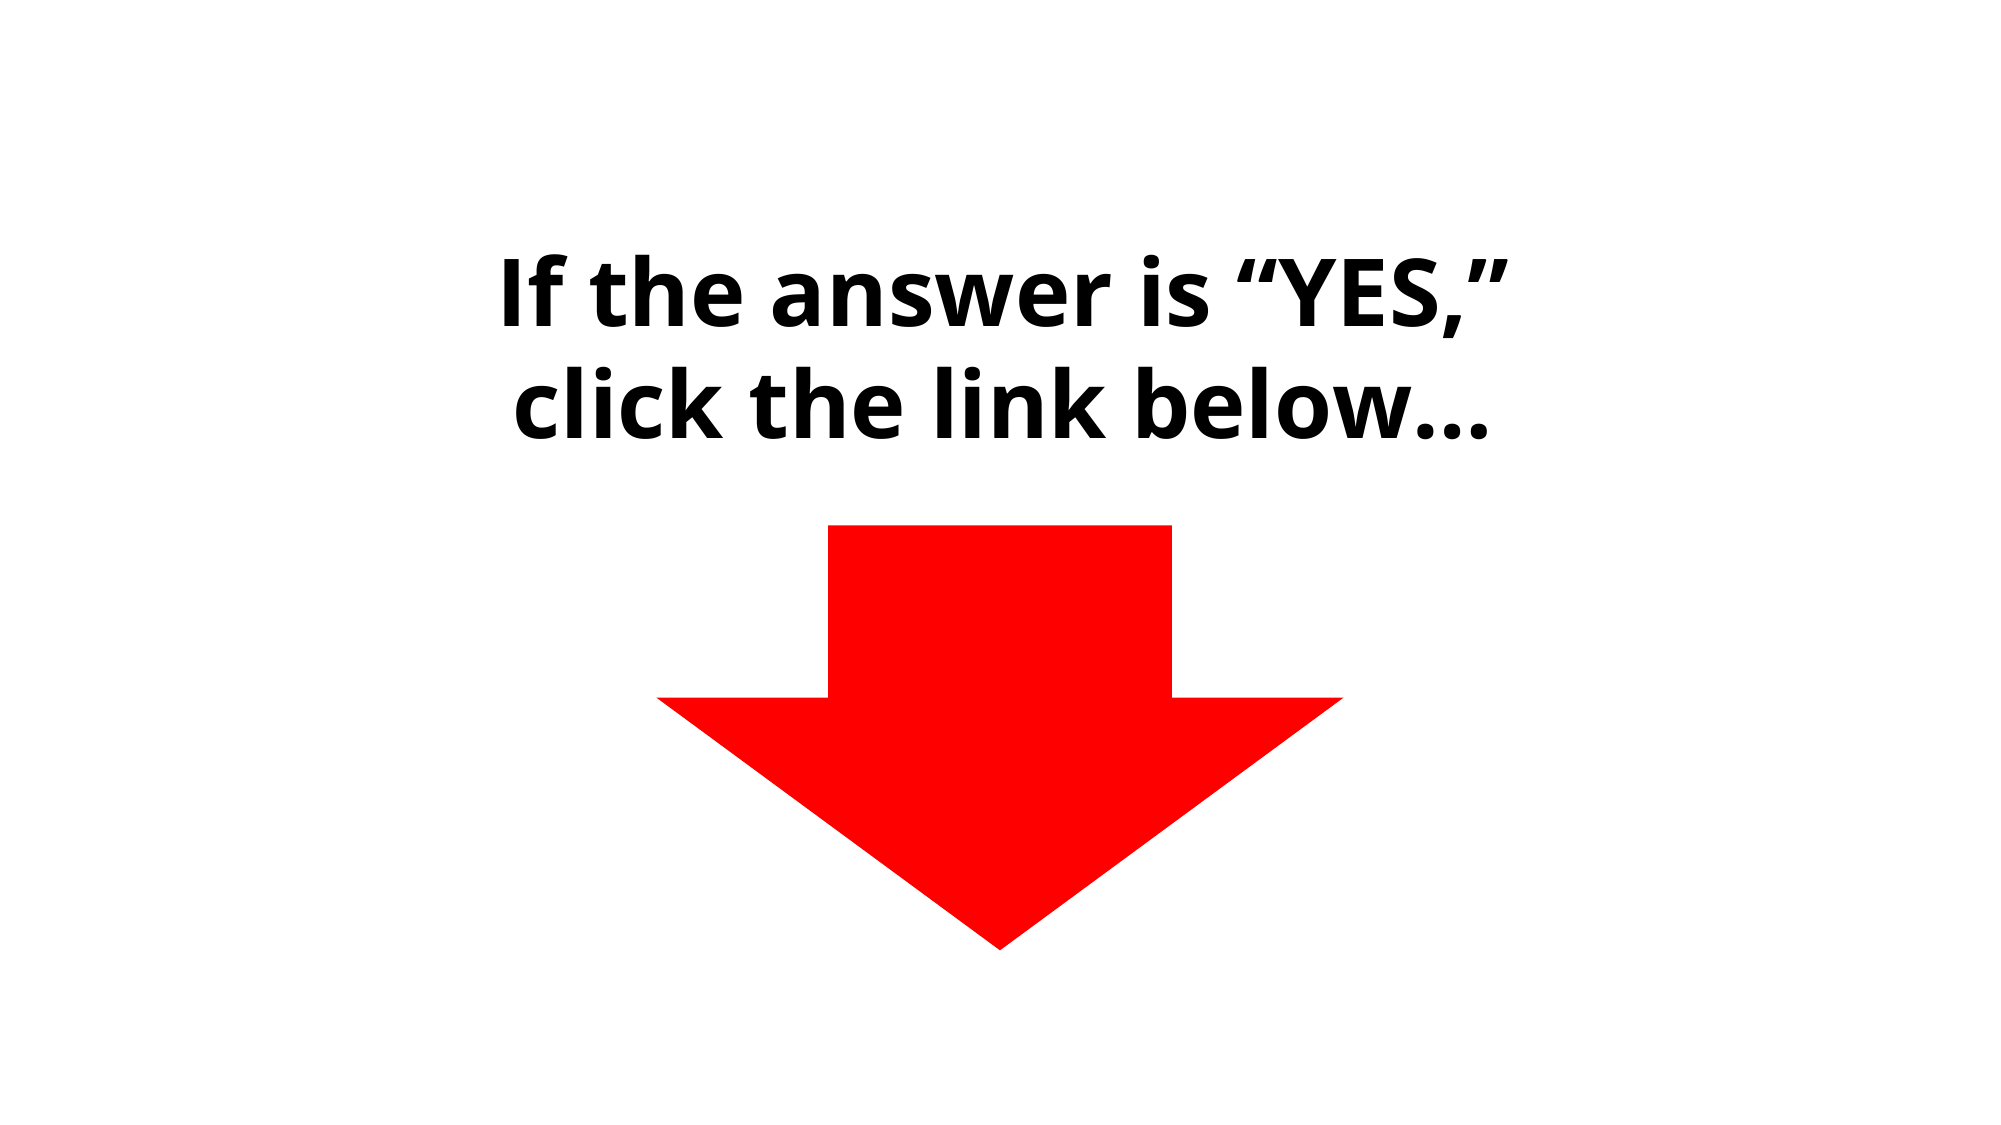

If the answer is “YES,” click the link below…